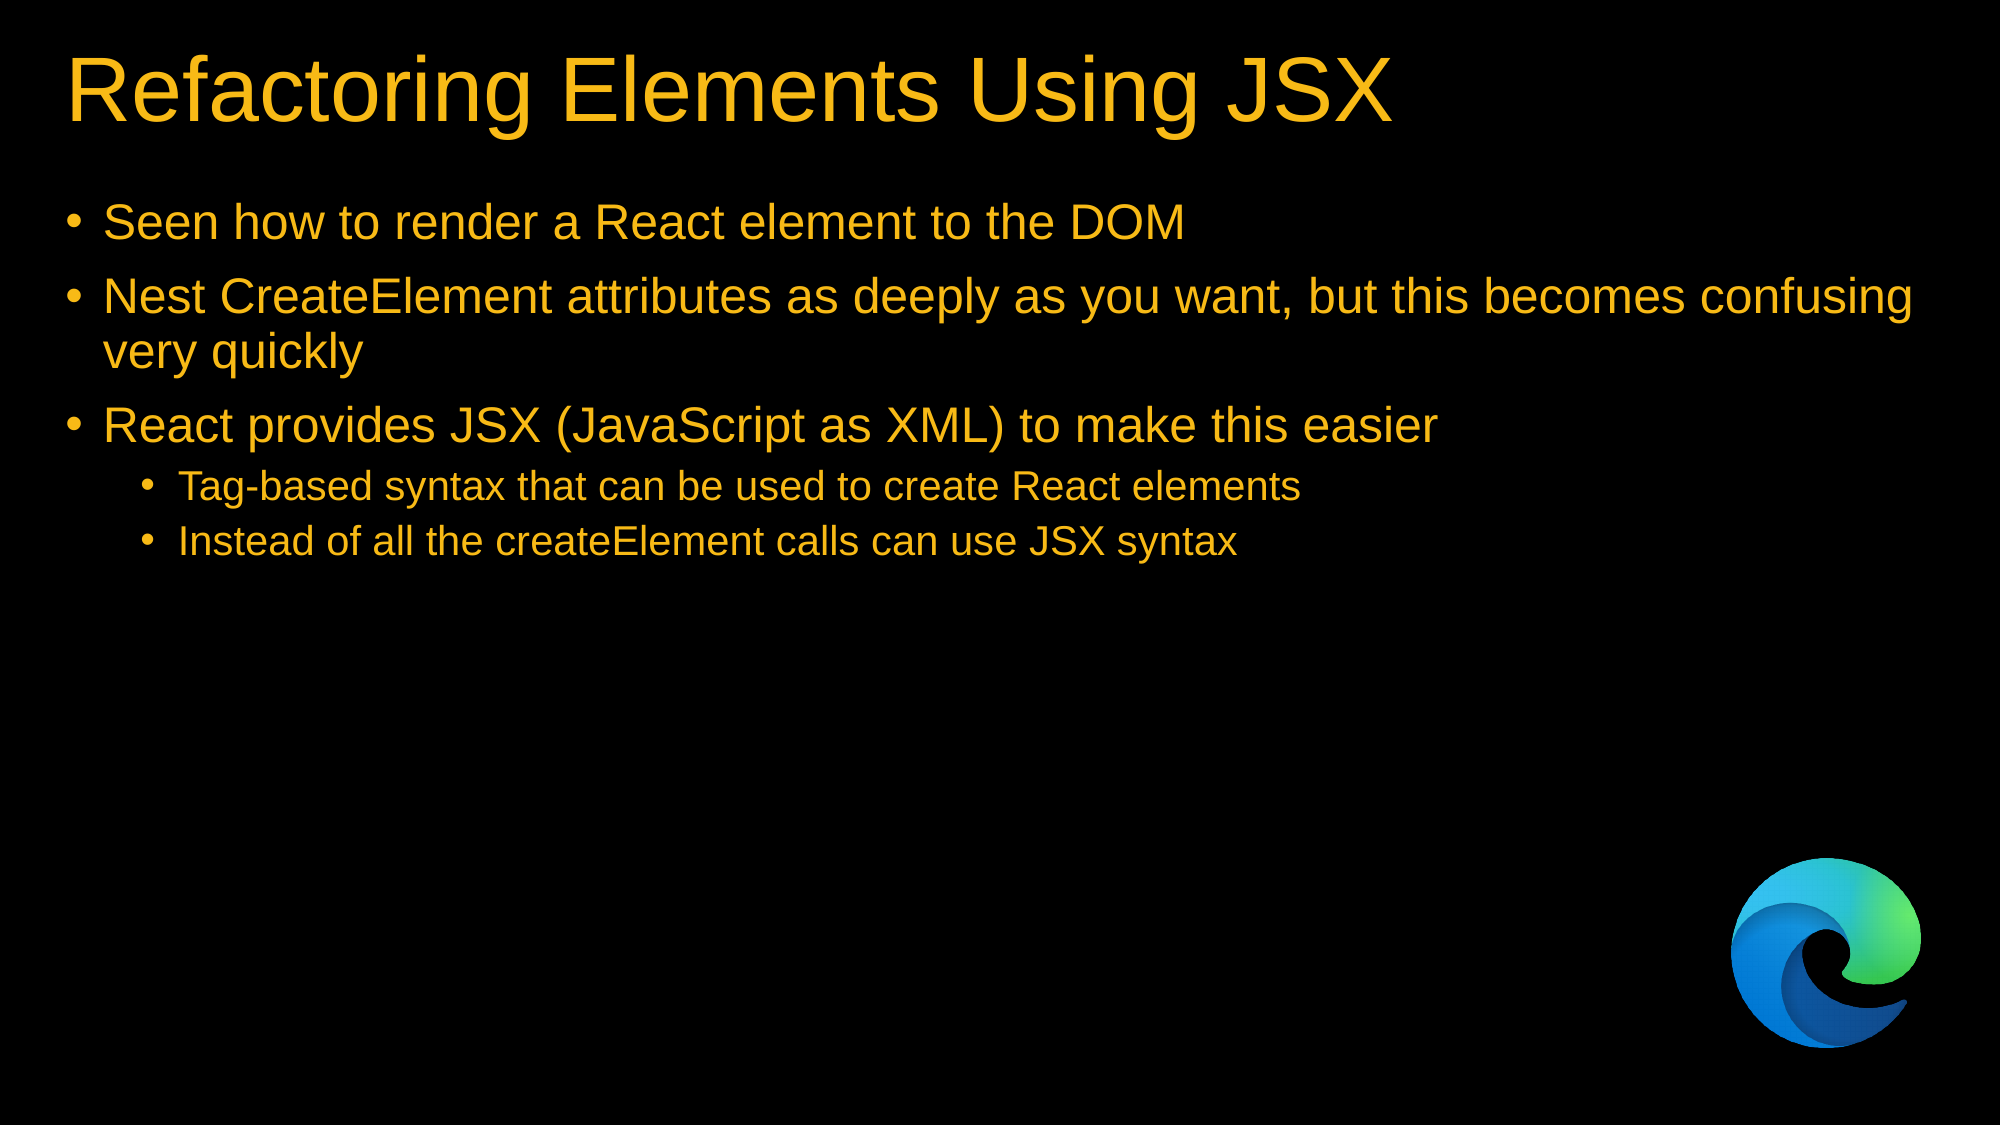

# Refactoring Elements Using JSX
Seen how to render a React element to the DOM
Nest CreateElement attributes as deeply as you want, but this becomes confusing very quickly
React provides JSX (JavaScript as XML) to make this easier
Tag-based syntax that can be used to create React elements
Instead of all the createElement calls can use JSX syntax